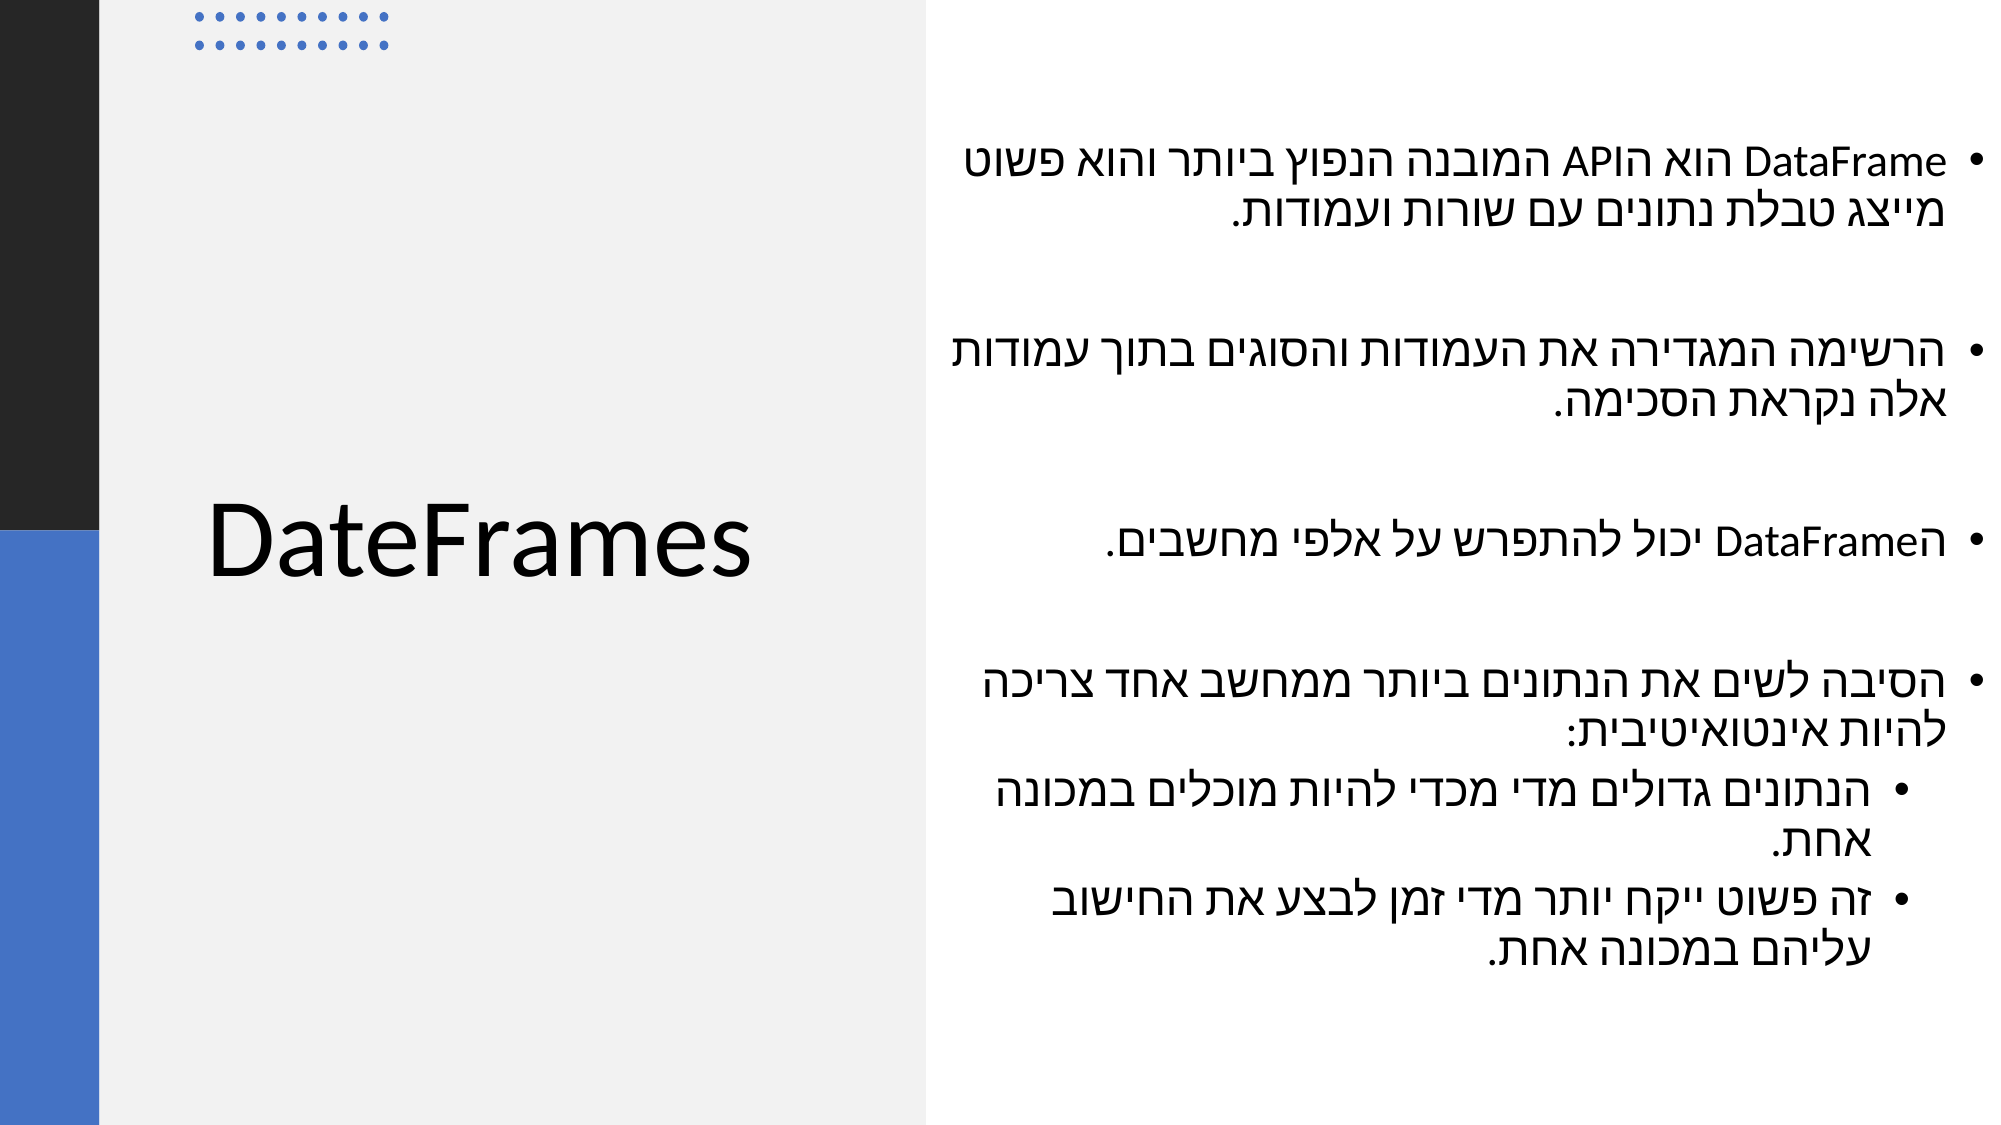

DataFrame הוא הAPI המובנה הנפוץ ביותר והוא פשוט מייצג טבלת נתונים עם שורות ועמודות.

הרשימה המגדירה את העמודות והסוגים בתוך עמודות אלה נקראת הסכימה.

הDataFrame יכול להתפרש על אלפי מחשבים.

הסיבה לשים את הנתונים ביותר ממחשב אחד צריכה להיות אינטואיטיבית:
הנתונים גדולים מדי מכדי להיות מוכלים במכונה אחת.
זה פשוט ייקח יותר מדי זמן לבצע את החישוב עליהם במכונה אחת.
# DateFrames